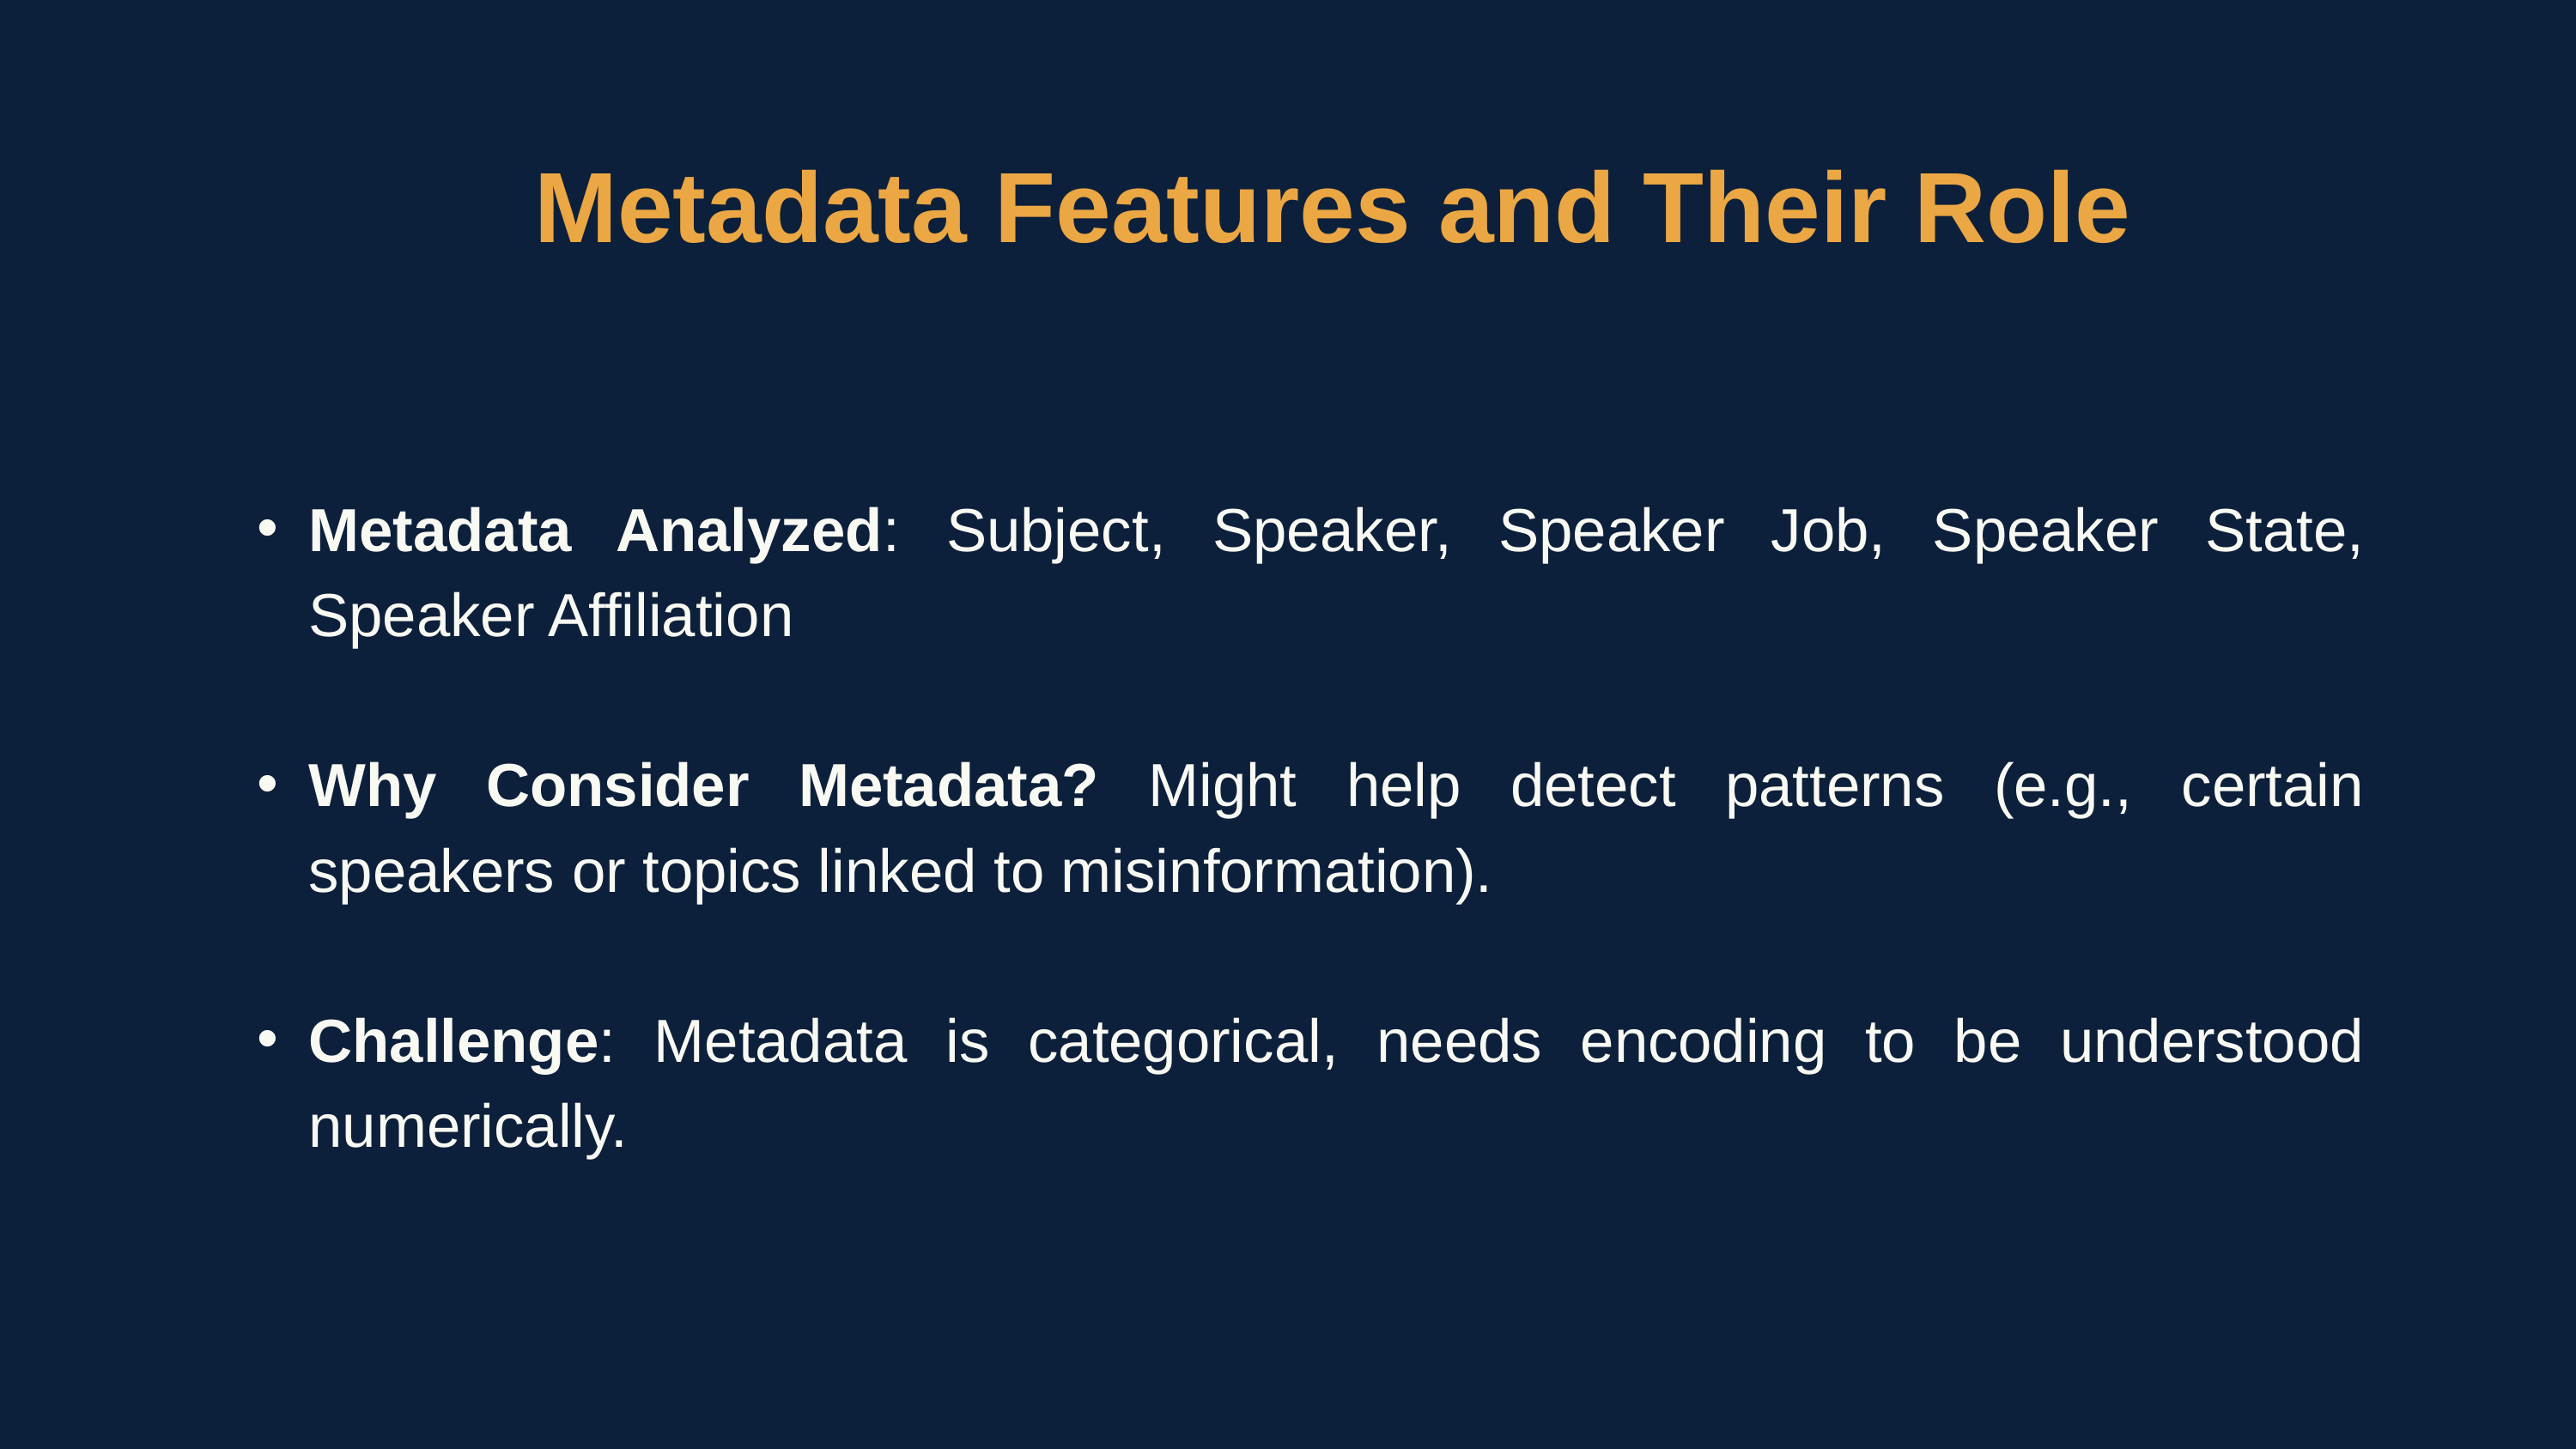

Metadata Features and Their Role
Metadata Analyzed: Subject, Speaker, Speaker Job, Speaker State, Speaker Affiliation

Why Consider Metadata? Might help detect patterns (e.g., certain speakers or topics linked to misinformation).

Challenge: Metadata is categorical, needs encoding to be understood numerically.